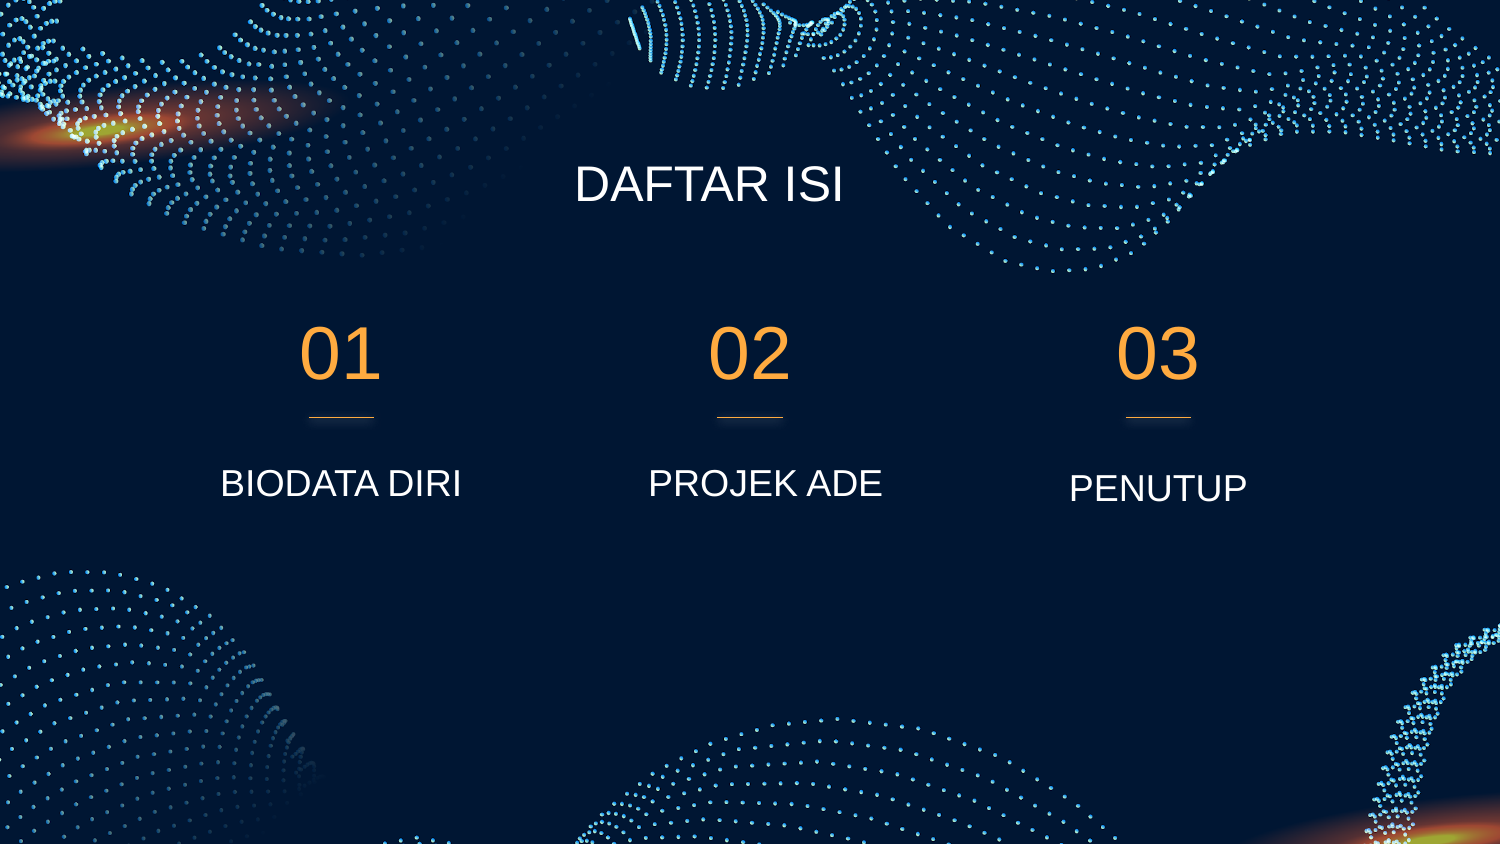

DAFTAR ISI
01
02
03
BIODATA DIRI
# PROJEK ADE
PENUTUP